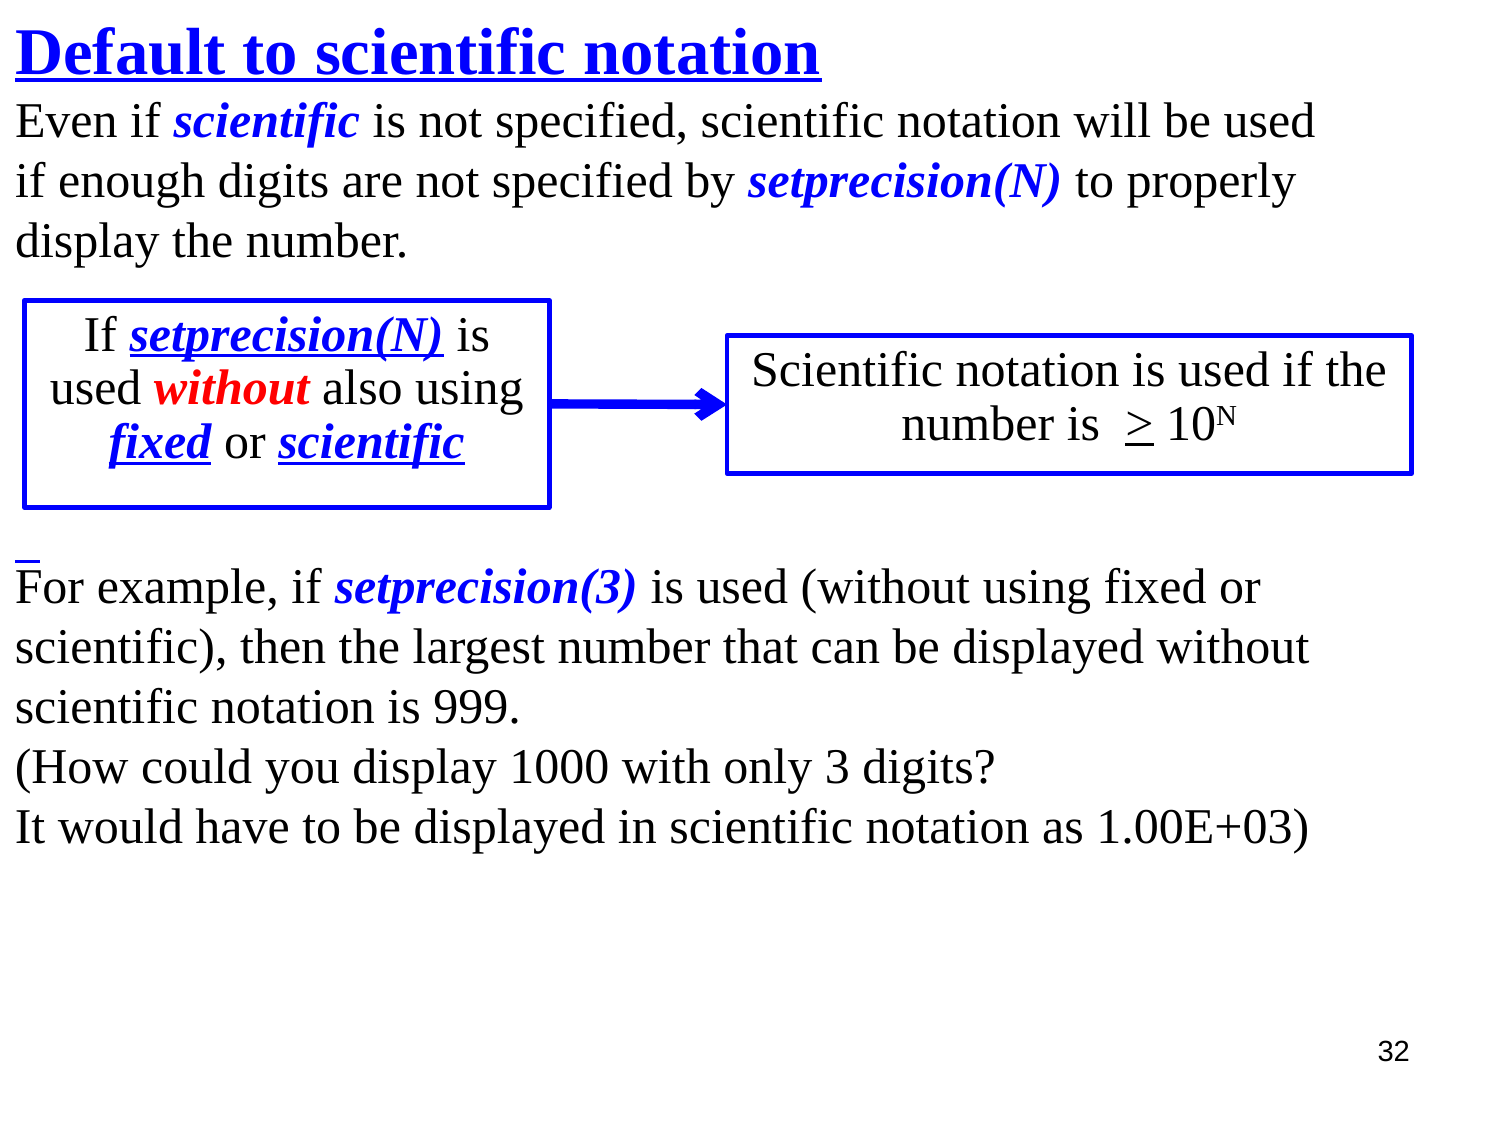

Default to scientific notation
Even if scientific is not specified, scientific notation will be used if enough digits are not specified by setprecision(N) to properly display the number.

If setprecision(N) is used without also using fixed or scientific
Scientific notation is used if the number is  > 10N
For example, if setprecision(3) is used (without using fixed or scientific), then the largest number that can be displayed without scientific notation is 999.
(How could you display 1000 with only 3 digits?
It would have to be displayed in scientific notation as 1.00E+03)
32